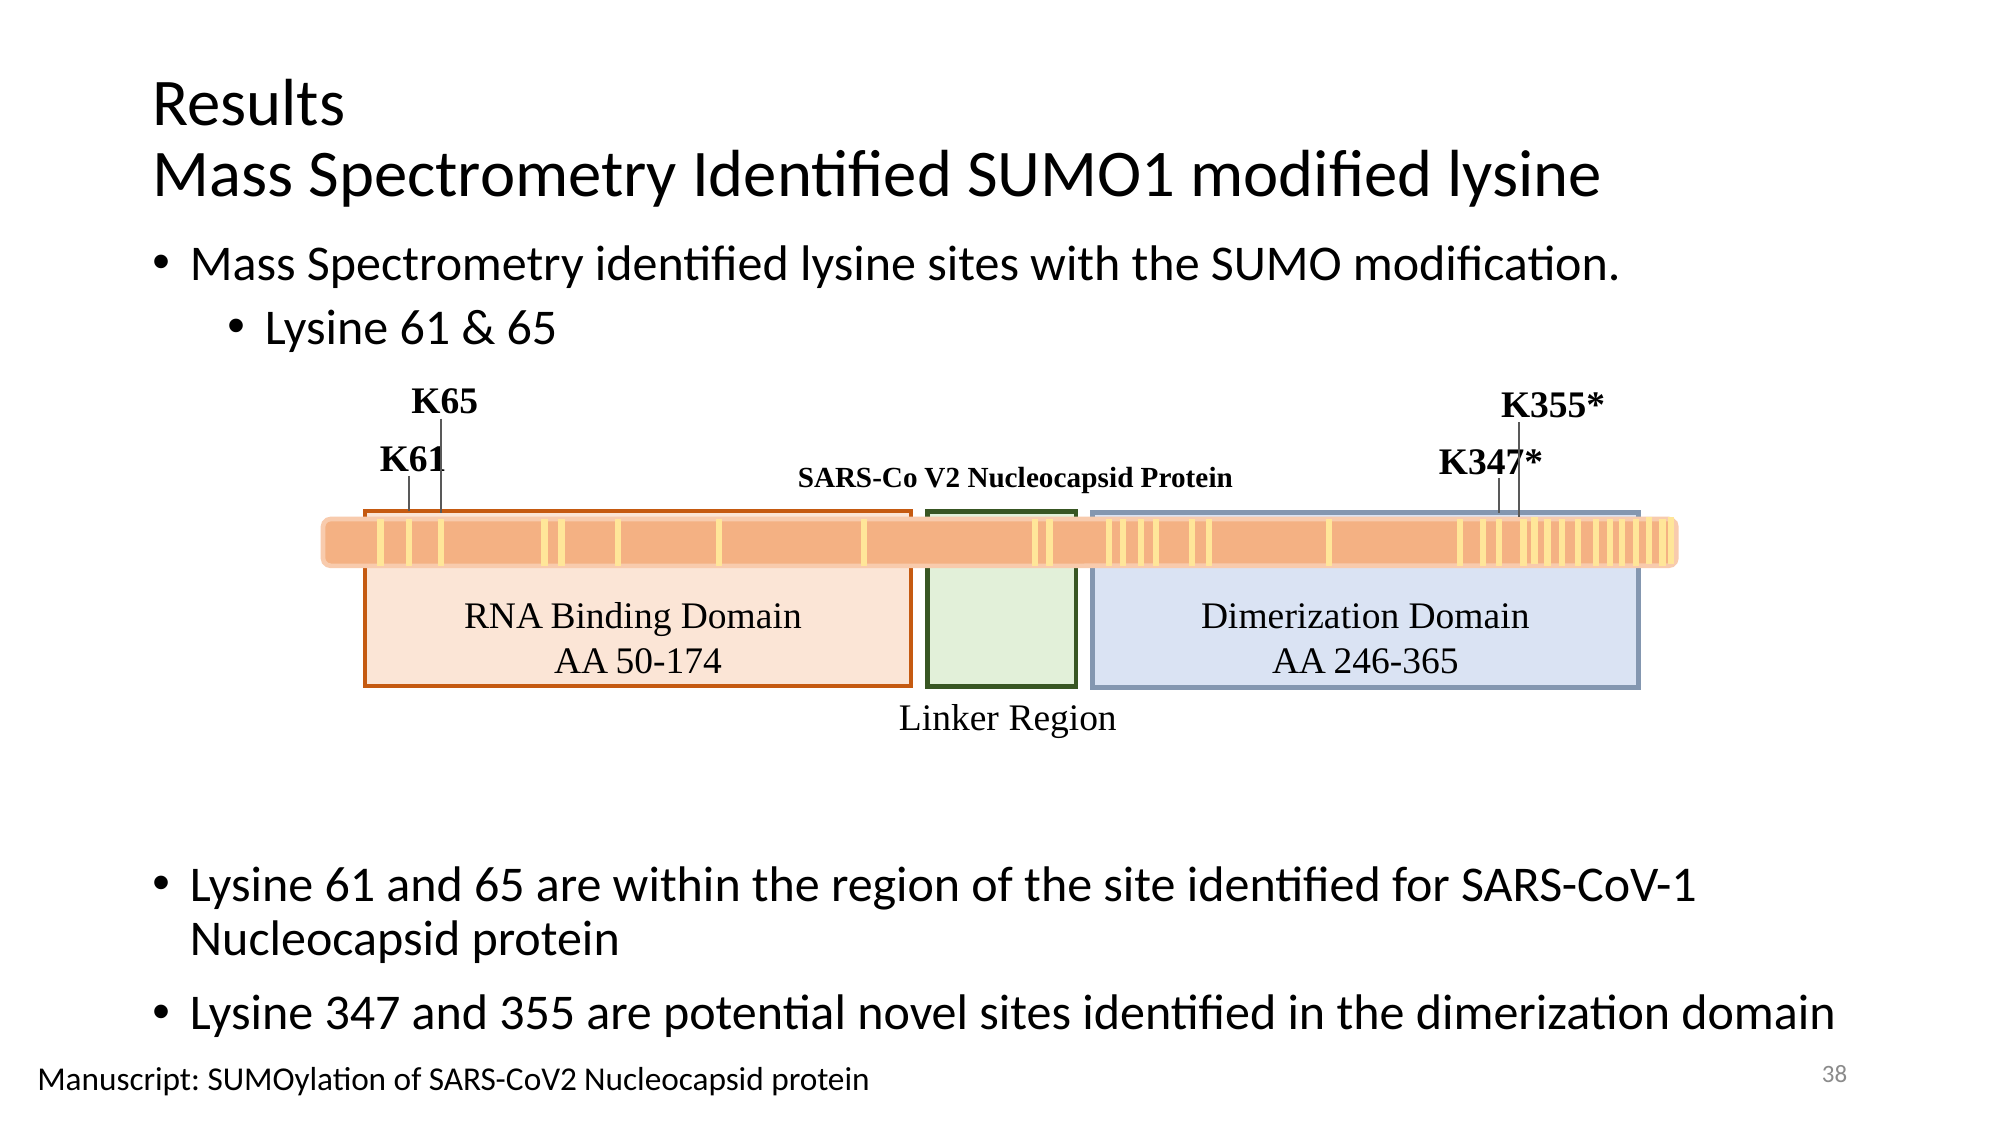

# Results Mass Spectrometry Identified SUMO1 modified lysine
Mass Spectrometry identified lysine sites with the SUMO modification.
Lysine 61 & 65

Lysine 61 and 65 are within the region of the site identified for SARS-CoV-1 Nucleocapsid protein
Lysine 347 and 355 are potential novel sites identified in the dimerization domain

K65
K355*
K61
K347*
SARS-Co V2 Nucleocapsid Protein

Dimerization Domain
AA 246-365
RNA Binding Domain
AA 50-174
Linker Region
38
Manuscript: SUMOylation of SARS-CoV2 Nucleocapsid protein